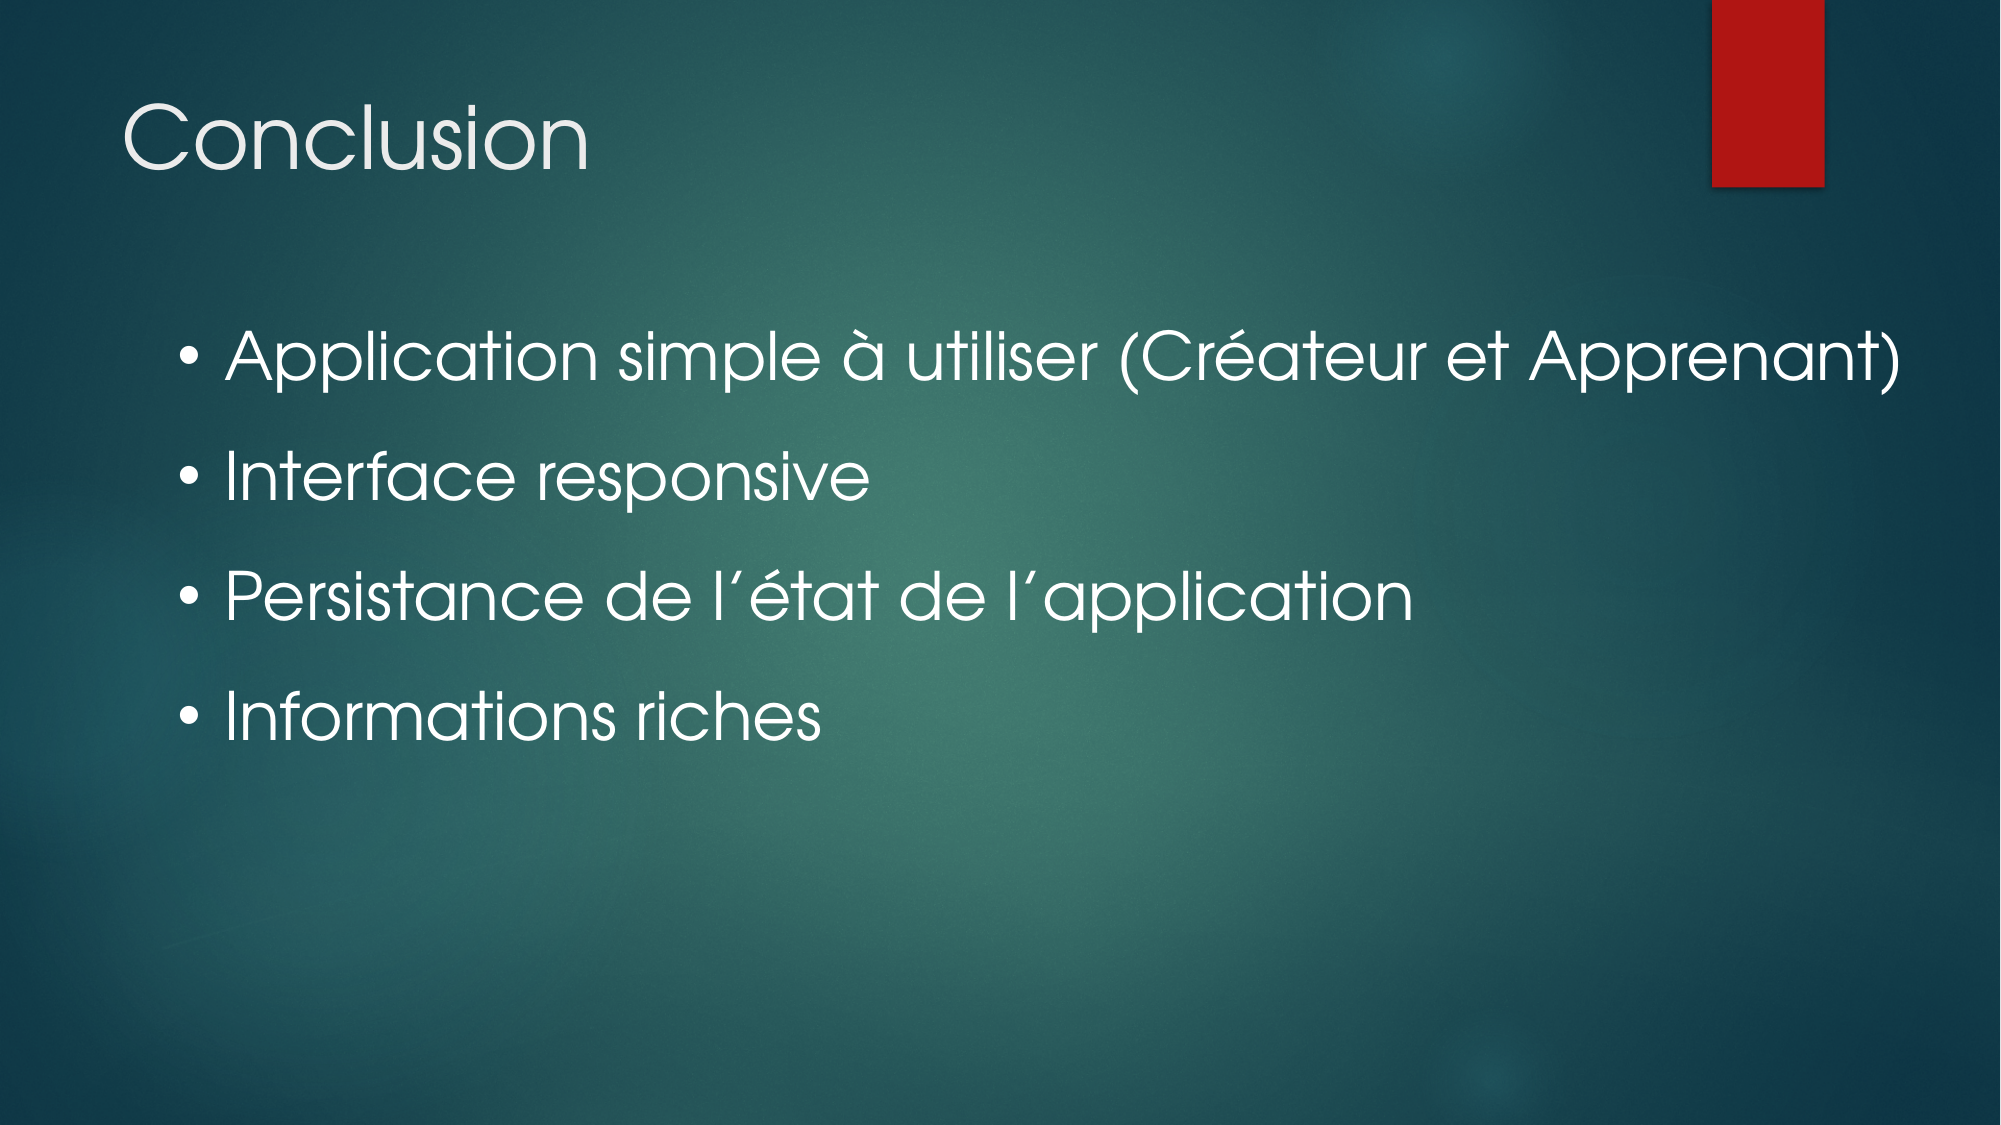

# Conclusion
Application simple à utiliser (Créateur et Apprenant)
Interface responsive
Persistance de l’état de l’application
Informations riches